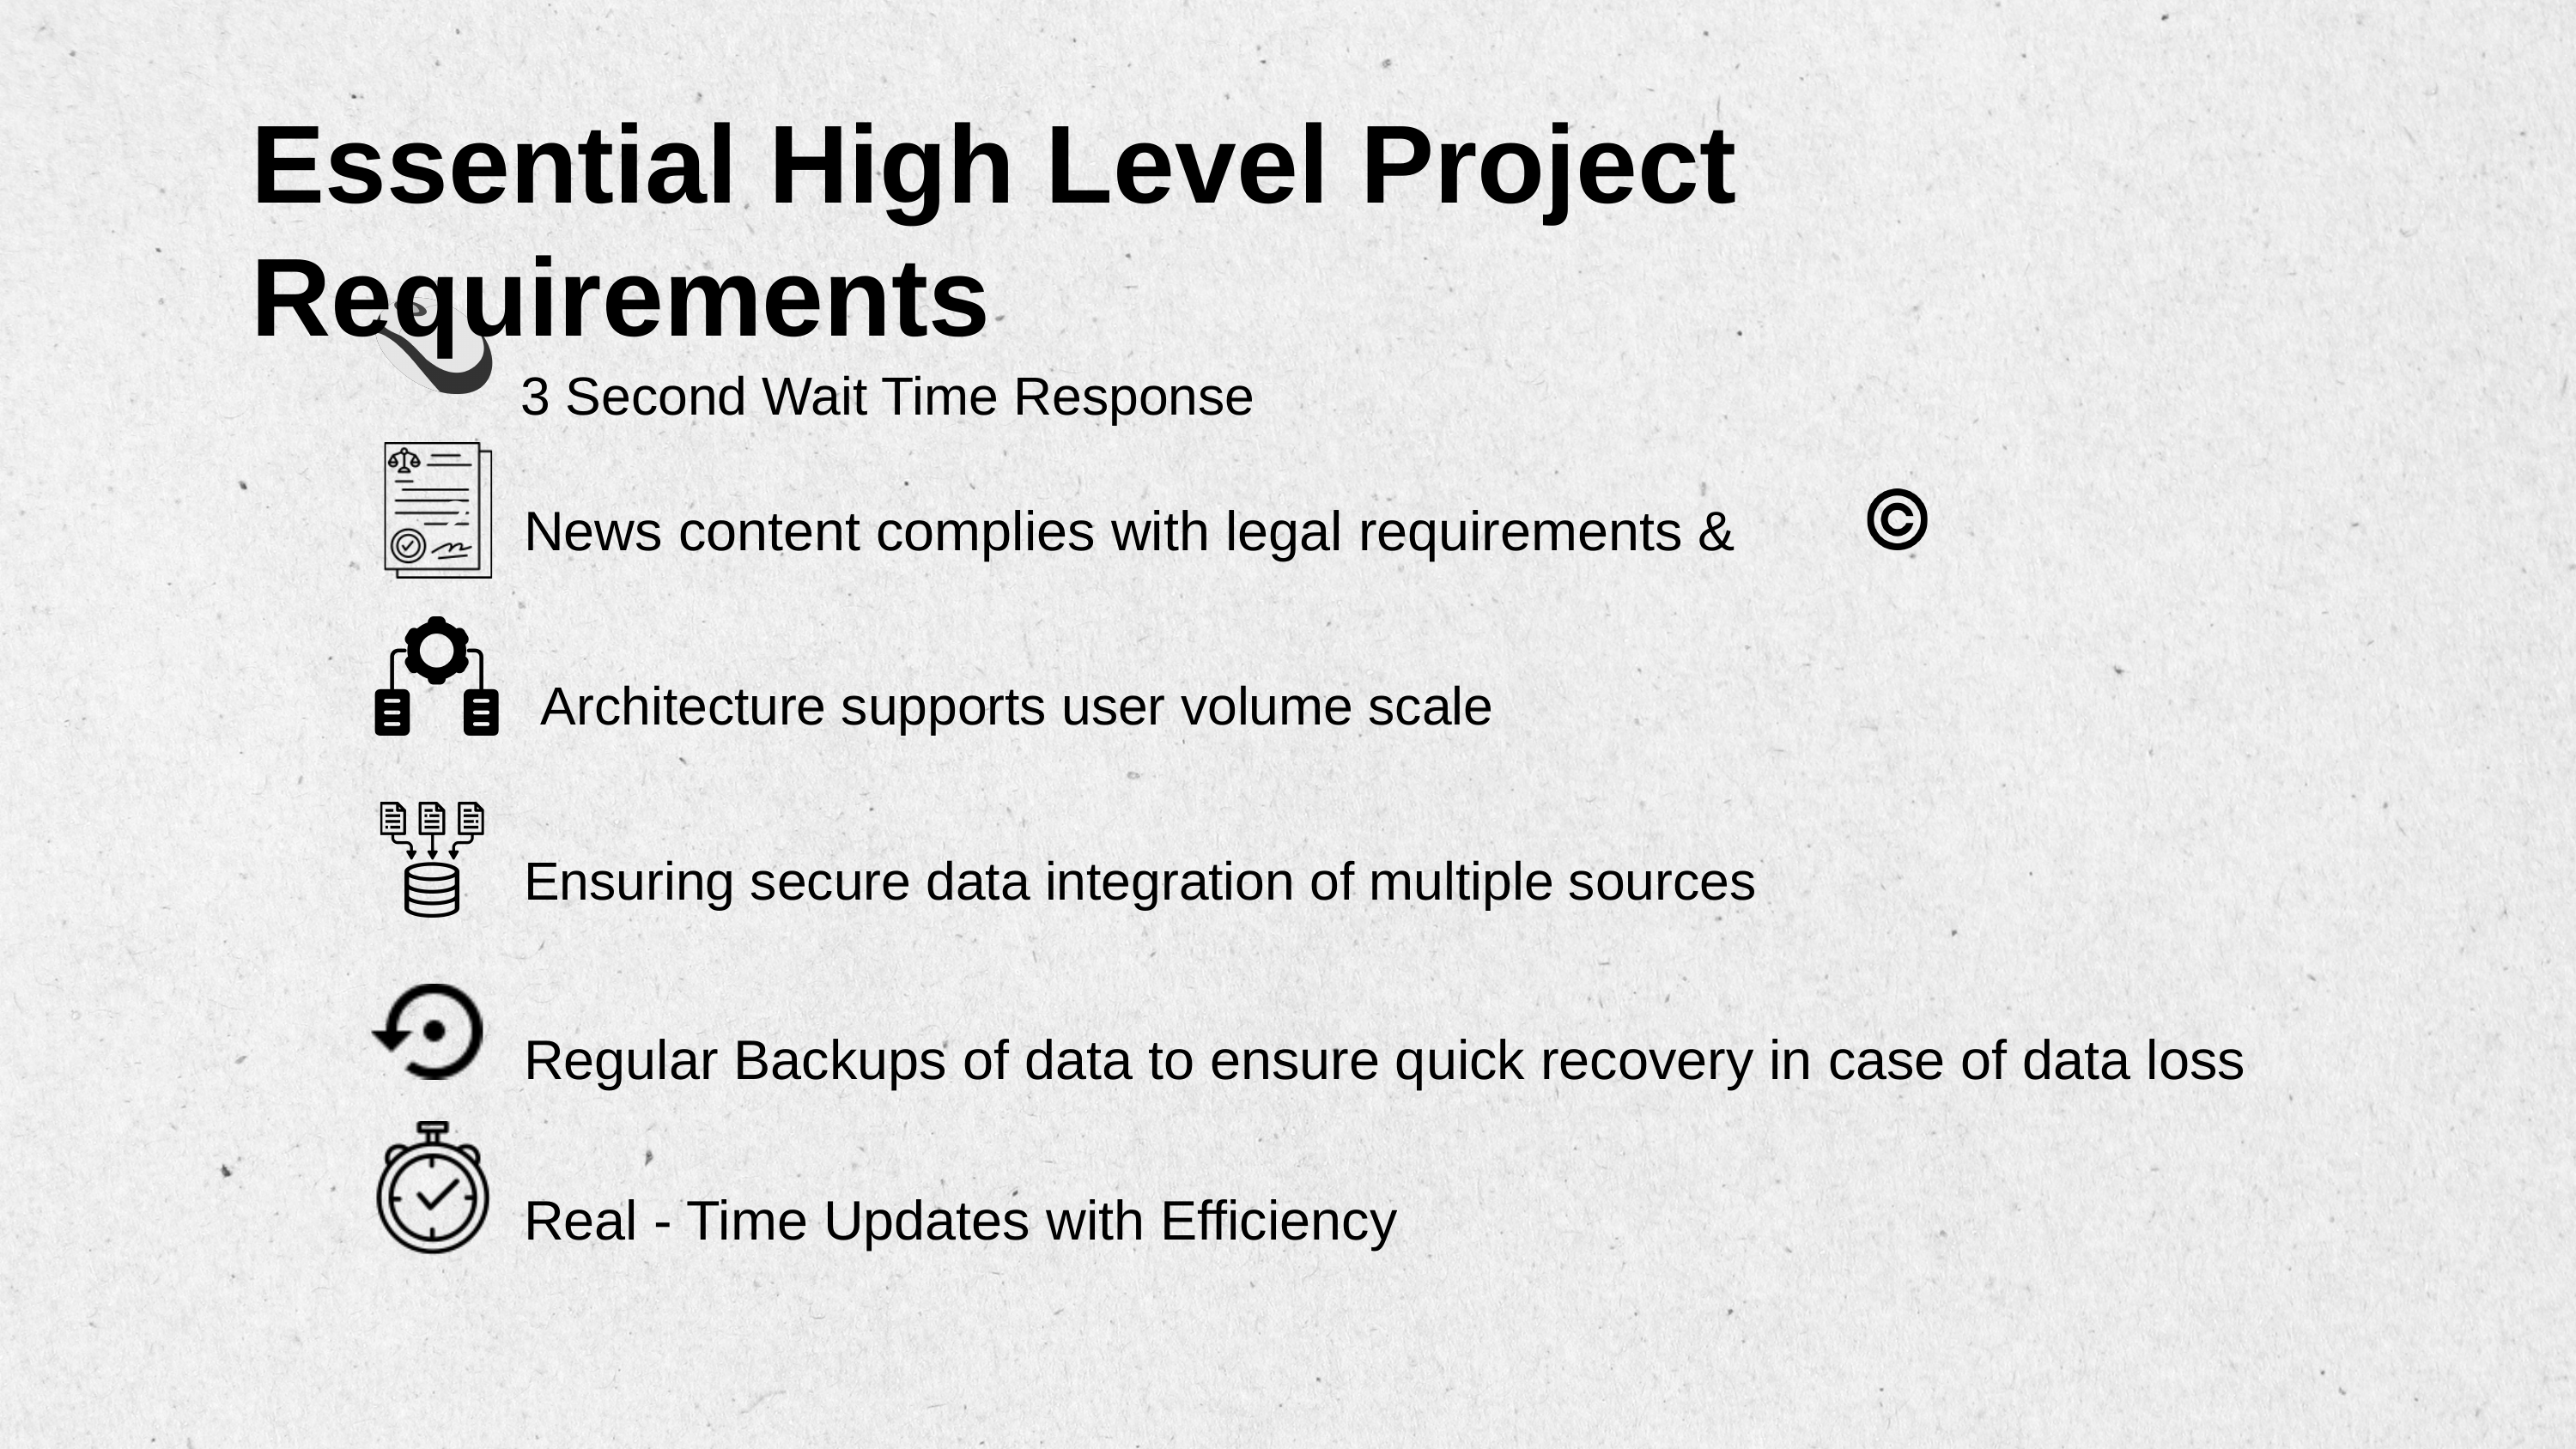

Essential High Level Project Requirements

3 Second Wait Time Response

News content complies with legal requirements &
2

Architecture supports user volume scale

Ensuring secure data integration of multiple sources
Regular Backups of data to ensure quick recovery in case of data loss

Real - Time Updates with Efficiency